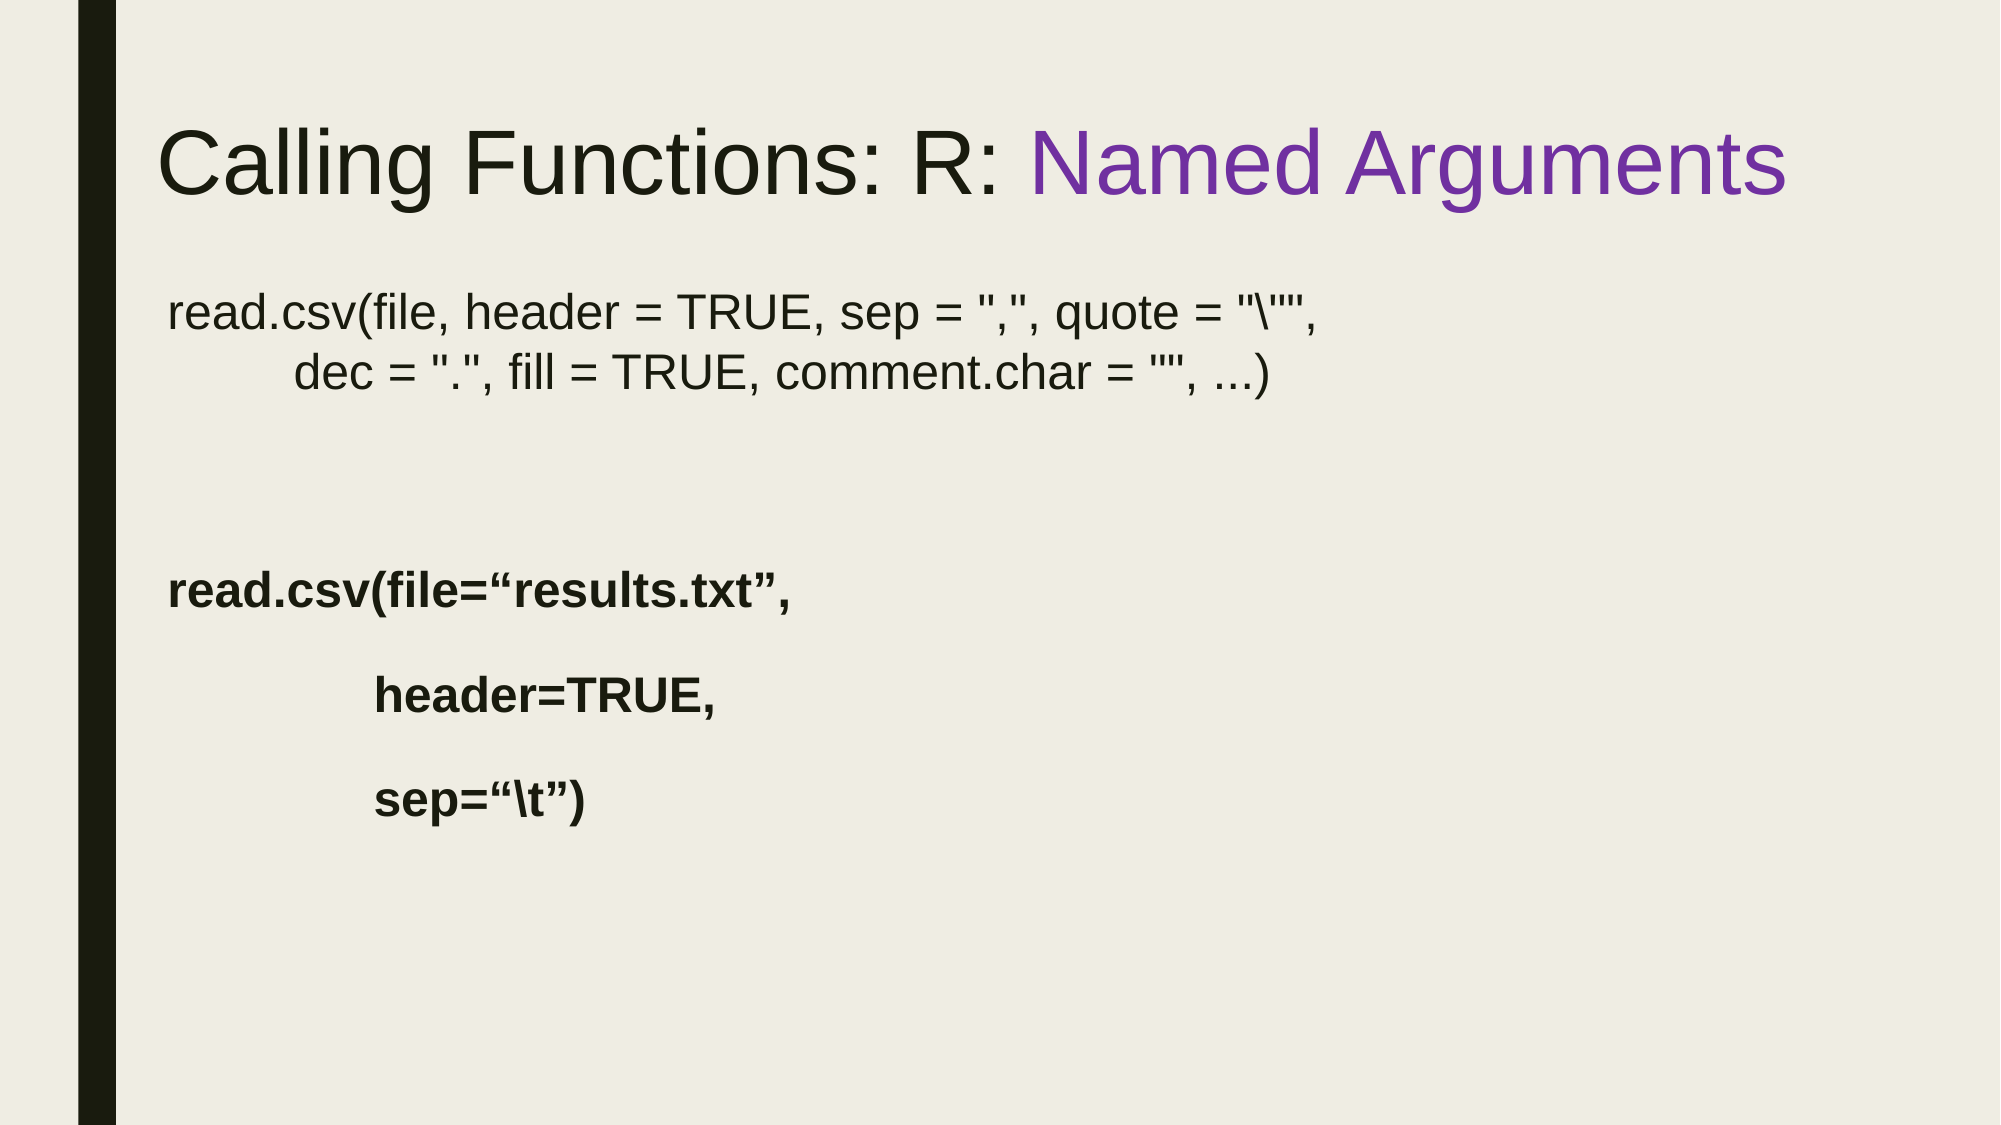

# Calling Functions: R: Named Arguments
read.csv(file, header = TRUE, sep = ",", quote = "\"",
         dec = ".", fill = TRUE, comment.char = "", ...)

read.csv(file=“results.txt”,
	    header=TRUE,
	    sep=“\t”)